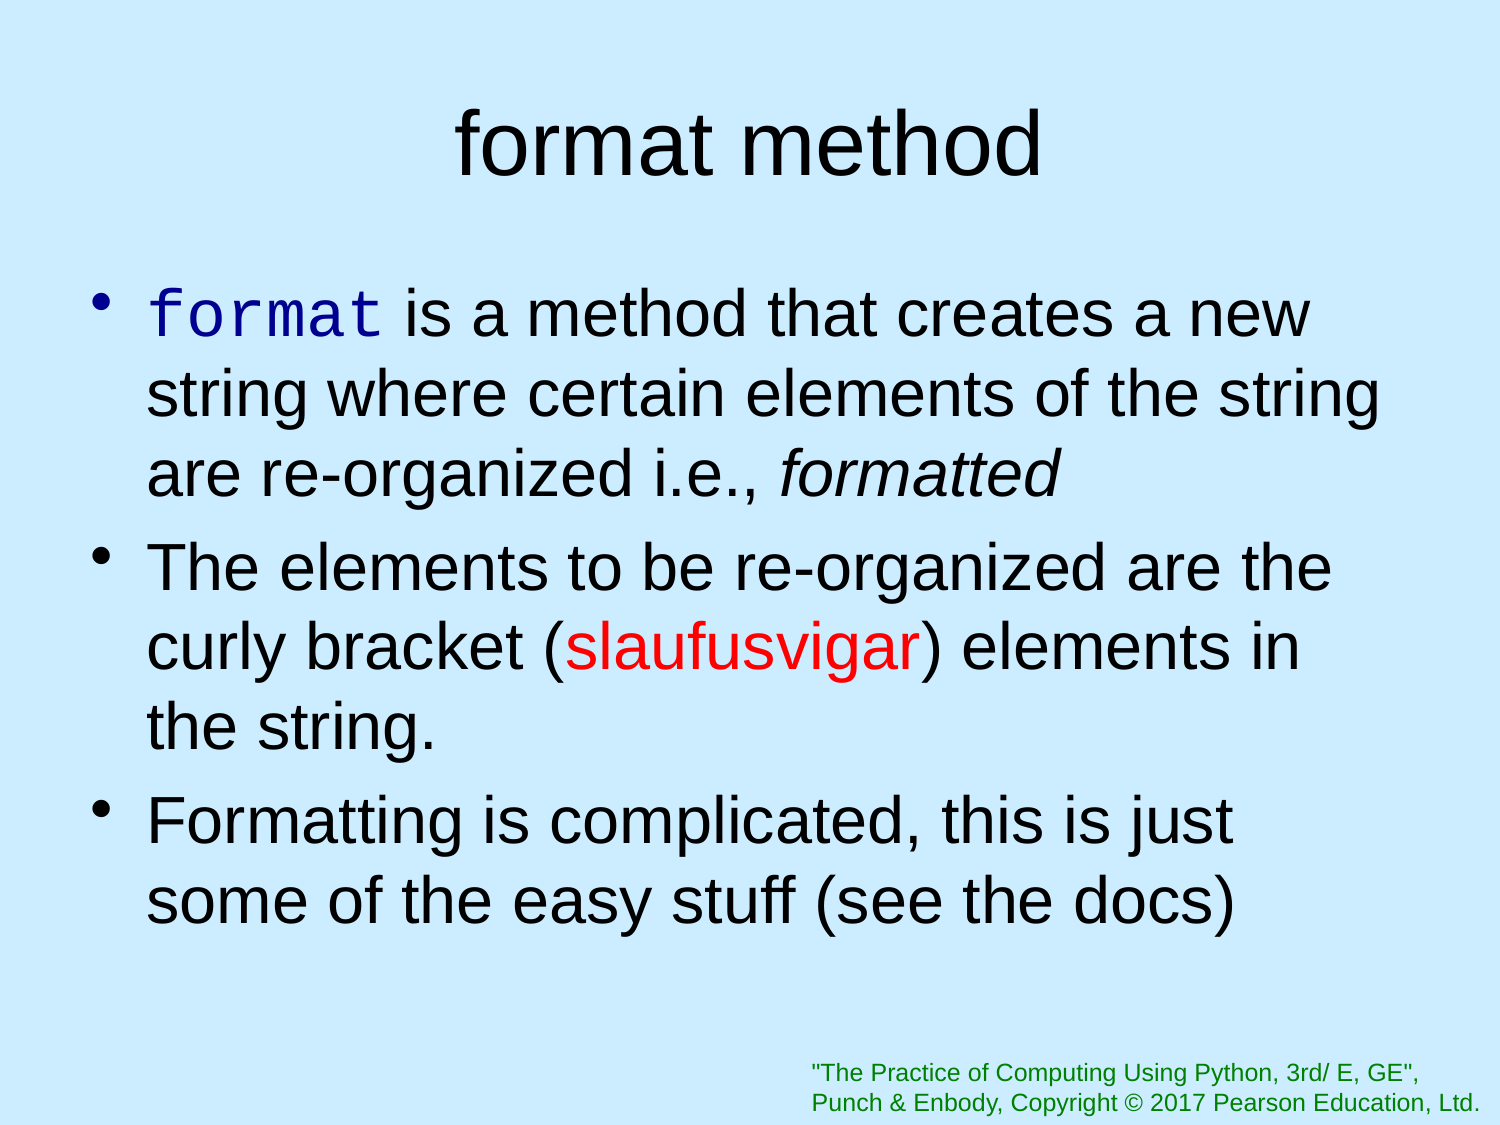

# format method
format is a method that creates a new string where certain elements of the string are re-organized i.e., formatted
The elements to be re-organized are the curly bracket (slaufusvigar) elements in the string.
Formatting is complicated, this is just some of the easy stuff (see the docs)